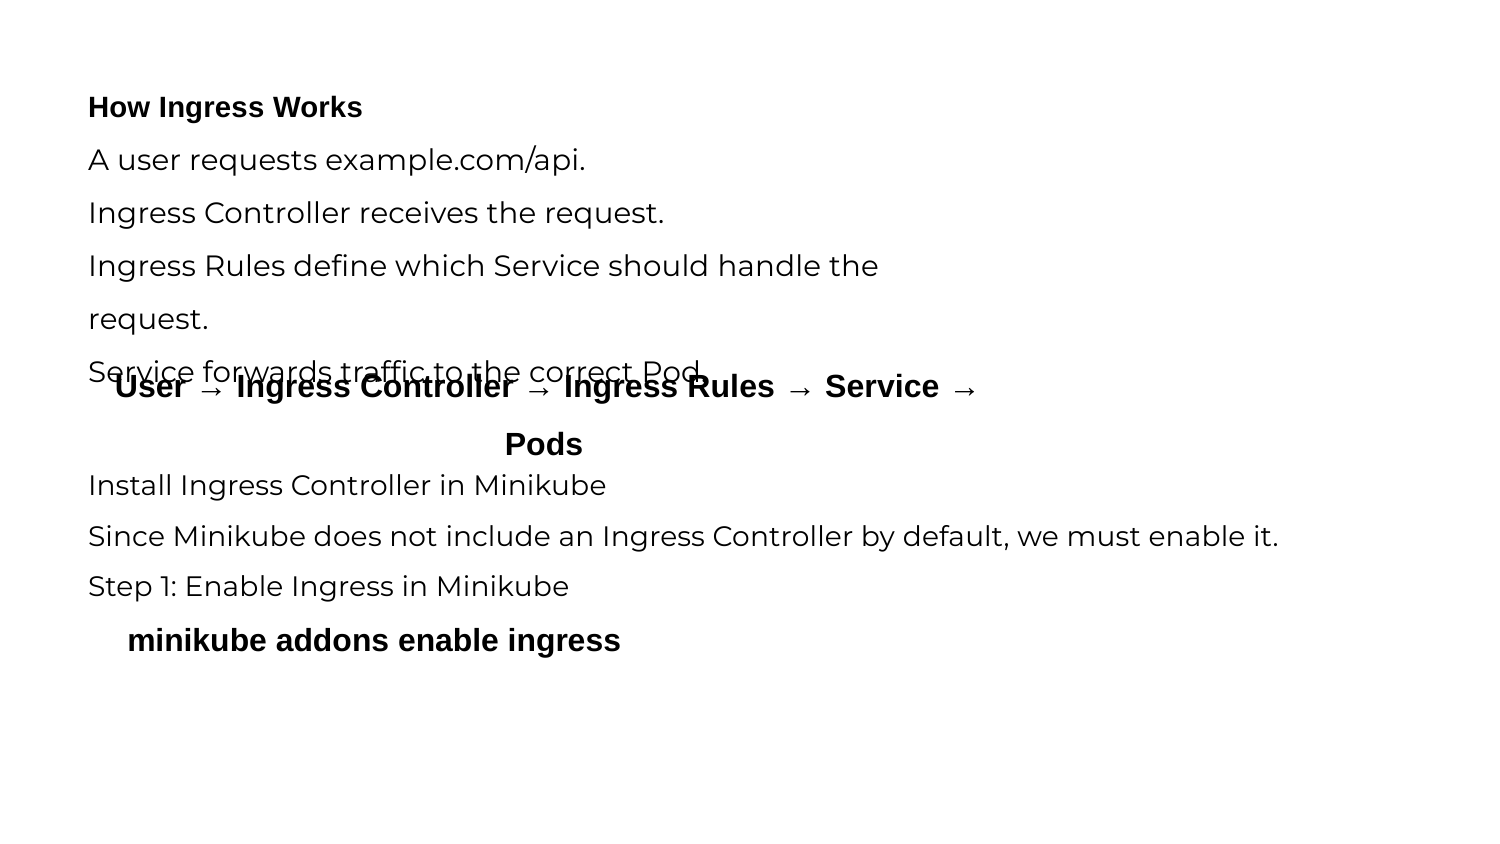

How Ingress Works
A user requests example.com/api.
Ingress Controller receives the request.
Ingress Rules define which Service should handle the request.
Service forwards traffic to the correct Pod.
 User → Ingress Controller → Ingress Rules → Service → Pods
Install Ingress Controller in Minikube
Since Minikube does not include an Ingress Controller by default, we must enable it.
Step 1: Enable Ingress in Minikube
minikube addons enable ingress